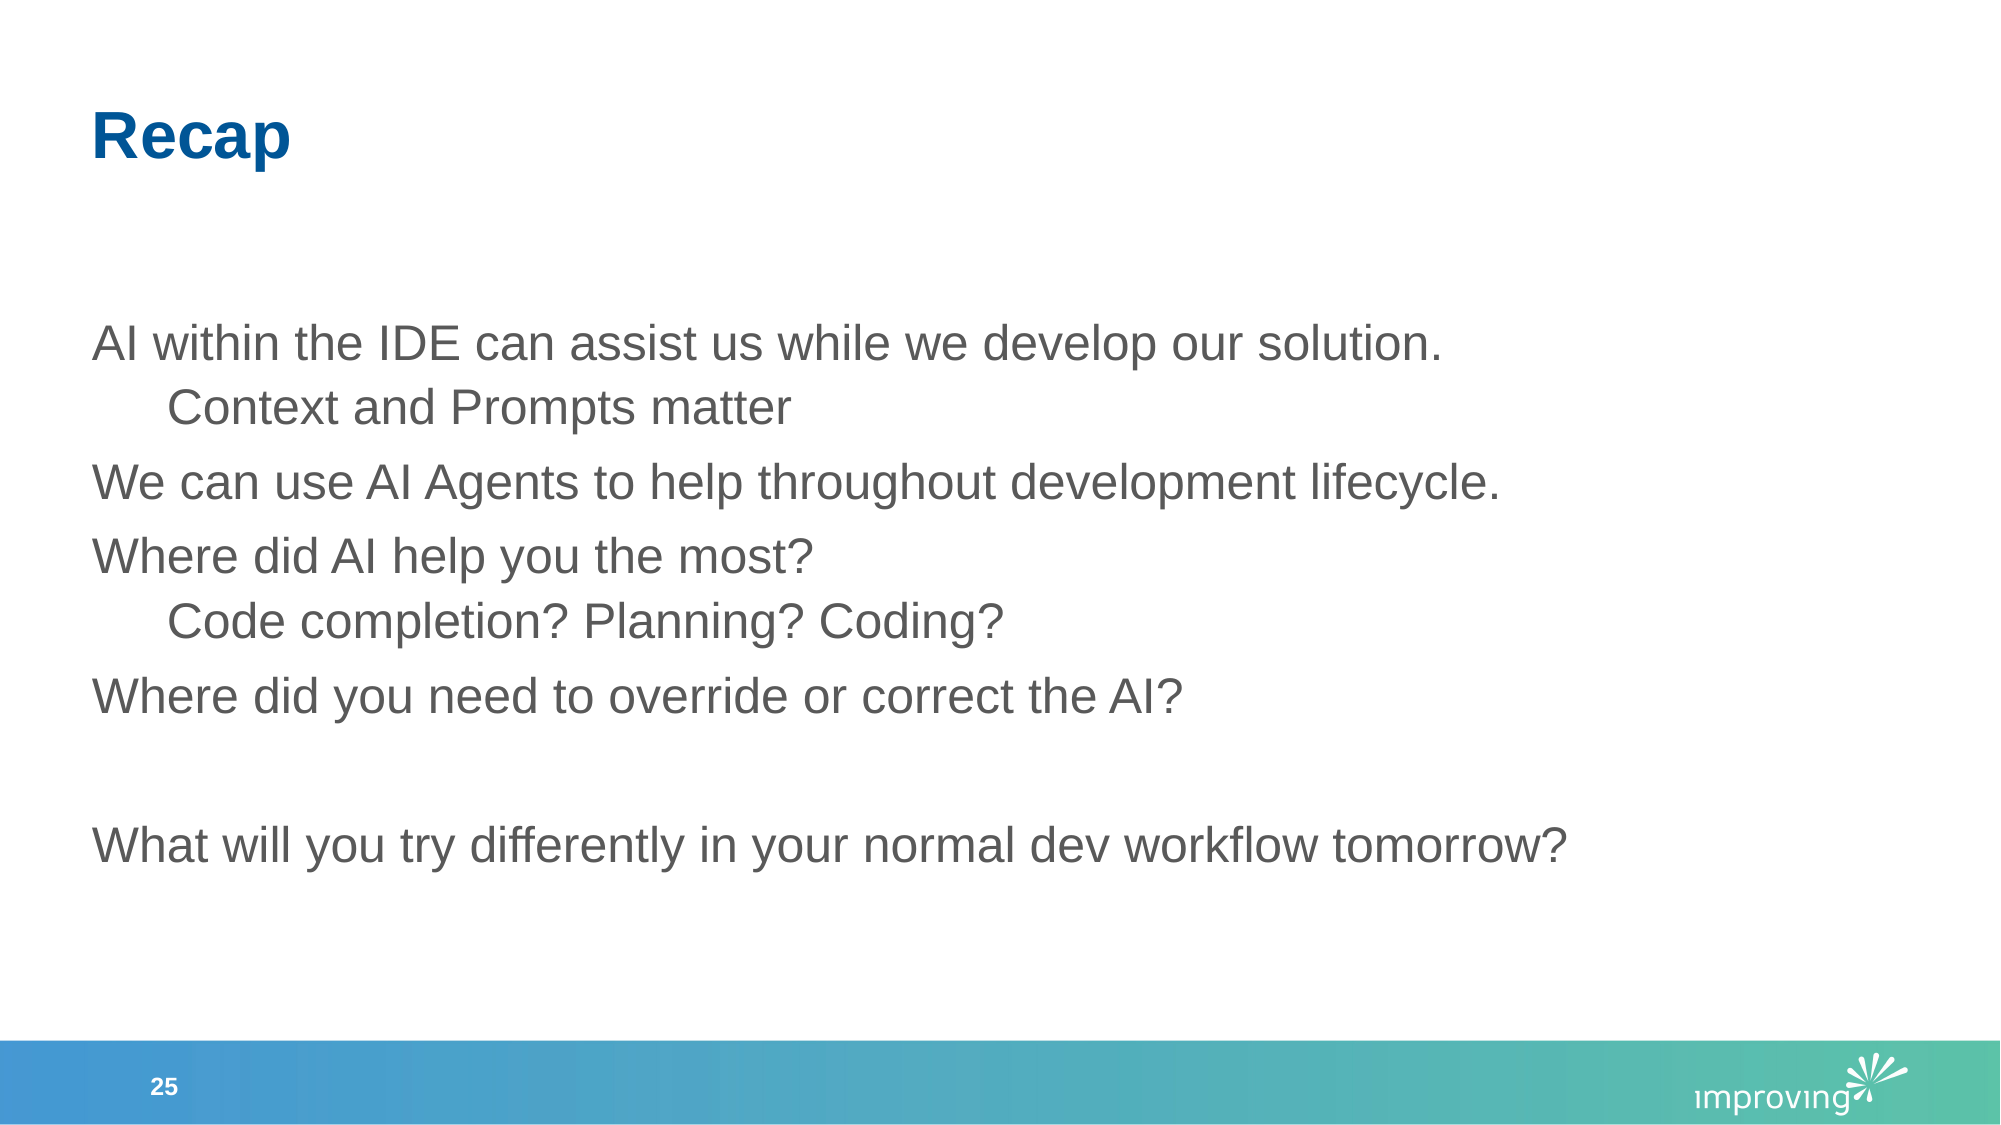

# Recap

AI within the IDE can assist us while we develop our solution.
Context and Prompts matter
We can use AI Agents to help throughout development lifecycle.
Where did AI help you the most?
Code completion? Planning? Coding?
Where did you need to override or correct the AI?

What will you try differently in your normal dev workflow tomorrow?